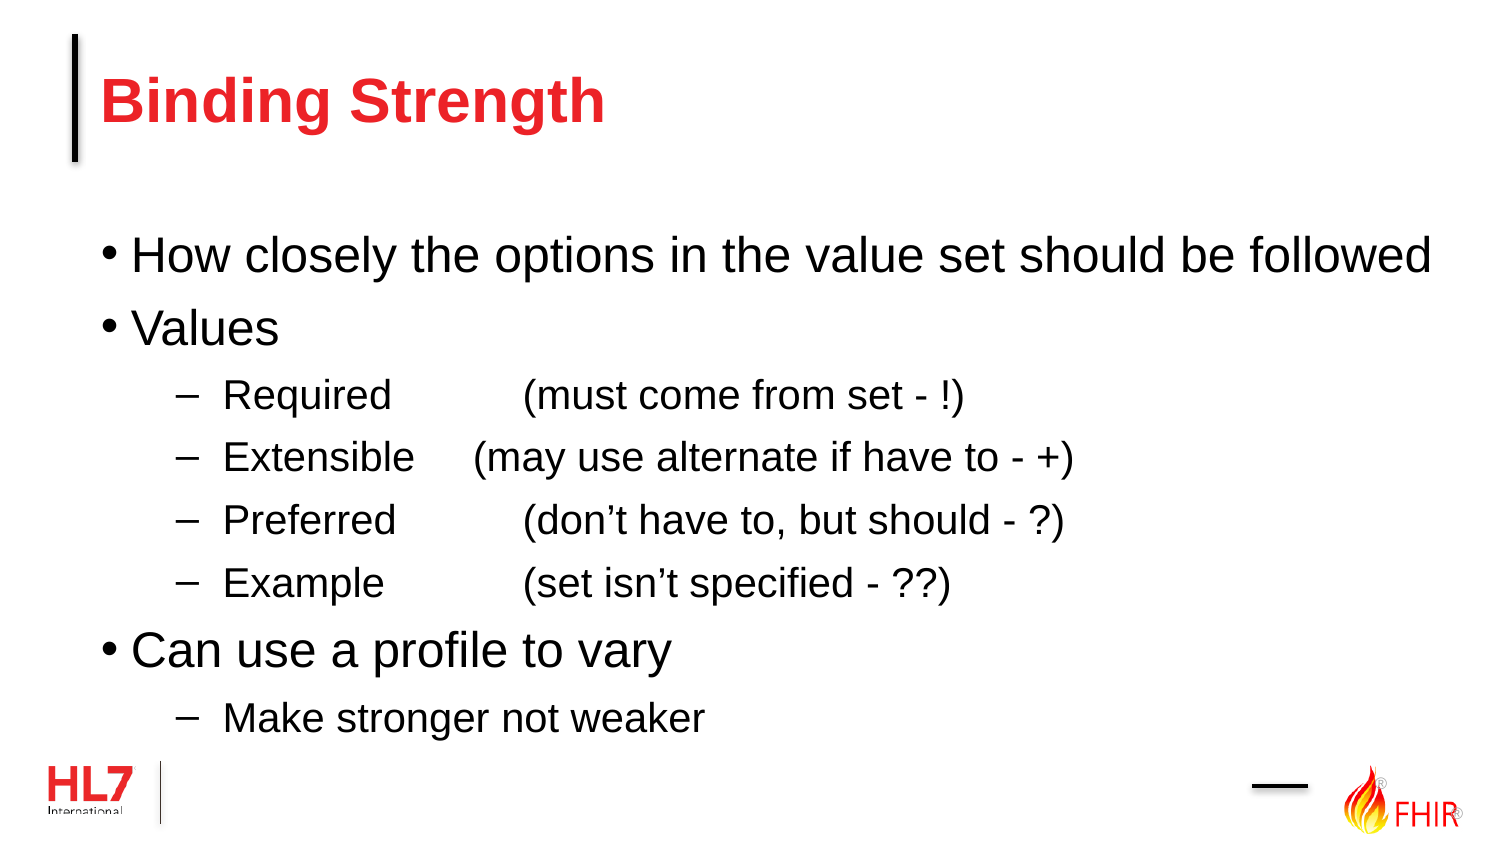

# Binding Strength
How closely the options in the value set should be followed
Values
Required	(must come from set - !)
Extensible     (may use alternate if have to - +)
Preferred	(don’t have to, but should - ?)
Example	(set isn’t specified - ??)
Can use a profile to vary
Make stronger not weaker